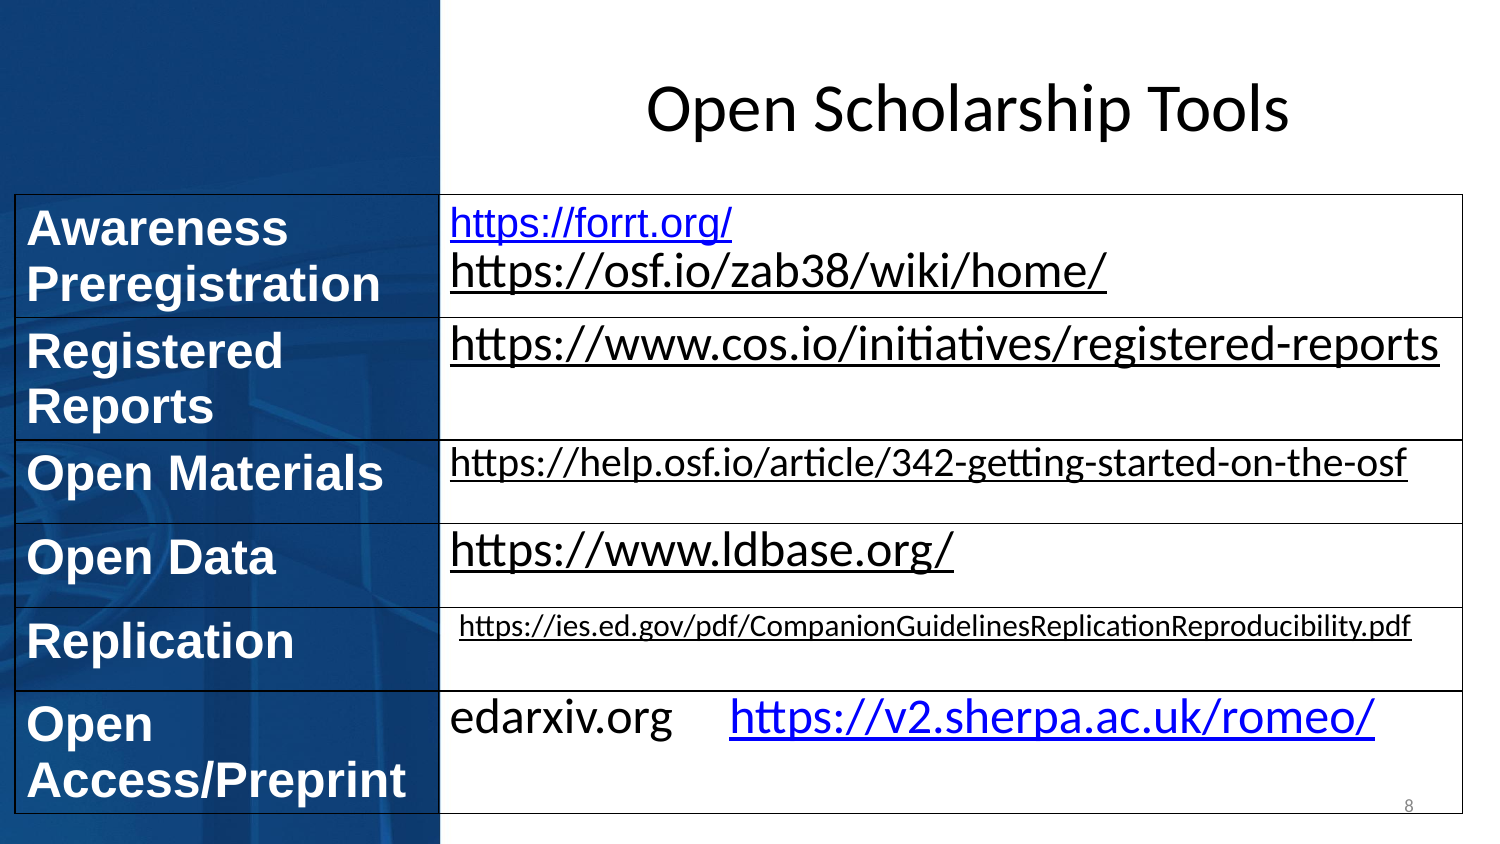

# Open Scholarship Tools
| Awareness Preregistration | https://forrt.org/ https://osf.io/zab38/wiki/home/ |
| --- | --- |
| Registered Reports | https://www.cos.io/initiatives/registered-reports |
| Open Materials | https://help.osf.io/article/342-getting-started-on-the-osf |
| Open Data | https://www.ldbase.org/ |
| Replication | https://ies.ed.gov/pdf/CompanionGuidelinesReplicationReproducibility.pdf |
| Open Access/Preprint | edarxiv.org https://v2.sherpa.ac.uk/romeo/ |
8